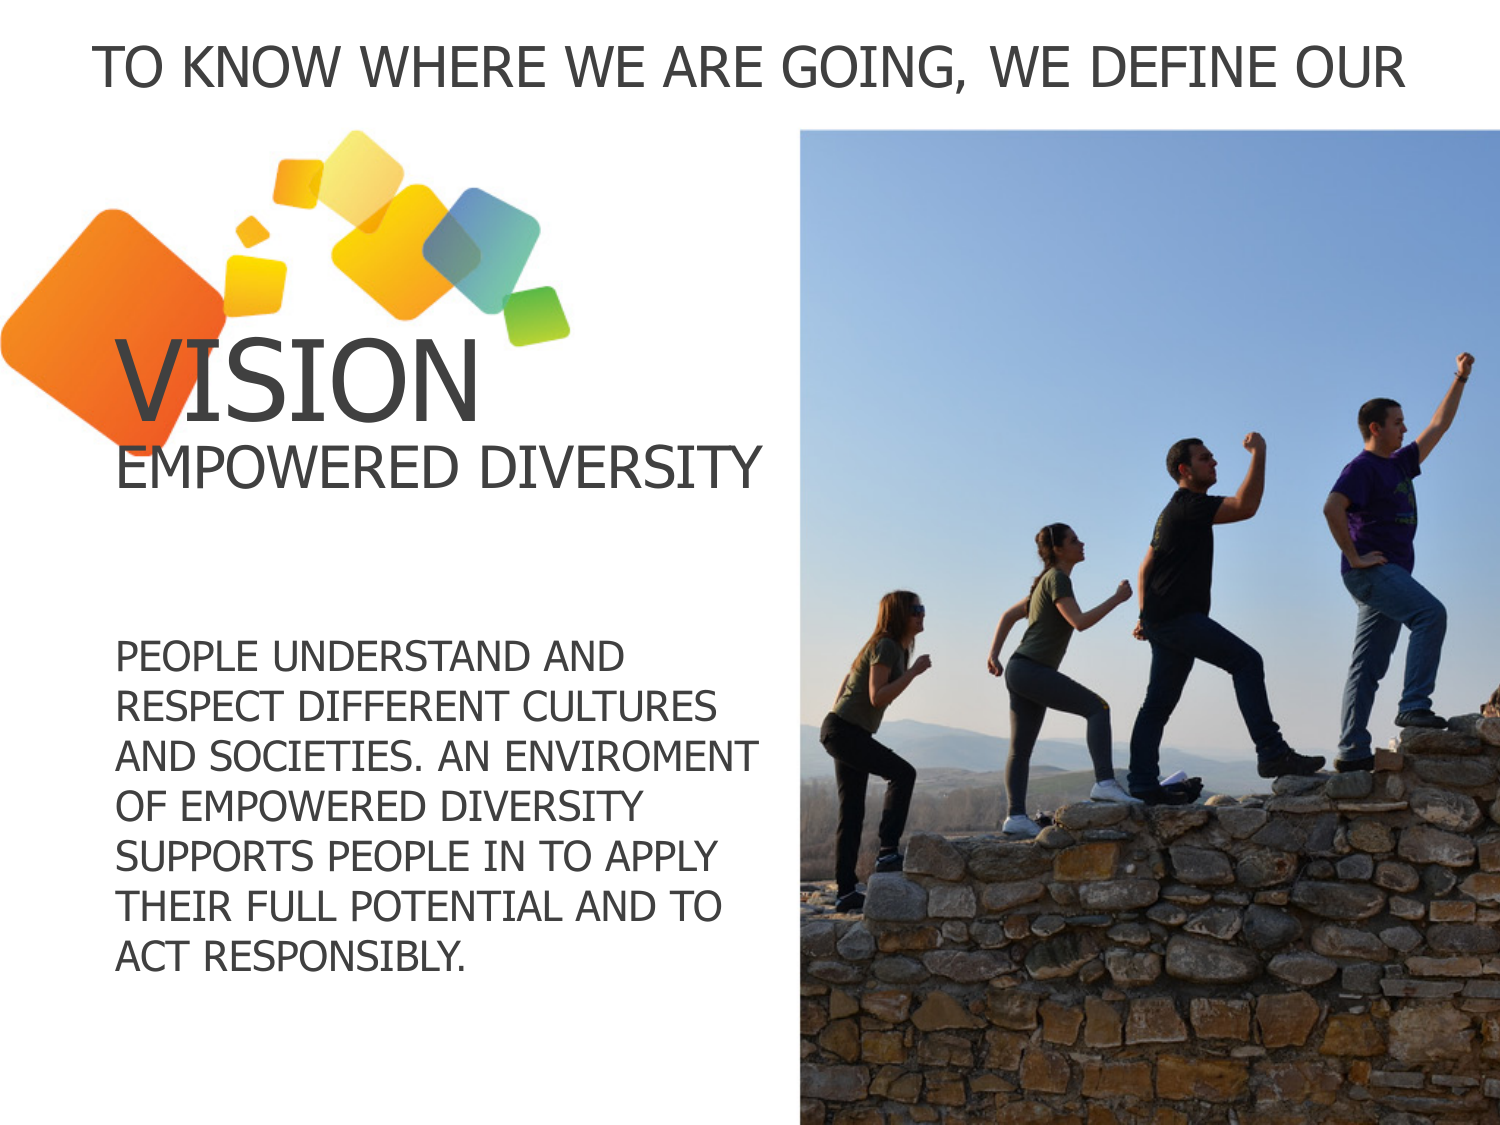

# TO KNOW WHERE WE ARE GOING, WE DEFINE OUR
VISION
EMPOWERED DIVERSITY
PEOPLE UNDERSTAND AND RESPECT DIFFERENT CULTURES AND SOCIETIES. AN ENVIROMENT OF EMPOWERED DIVERSITY SUPPORTS PEOPLE IN TO APPLY THEIR FULL POTENTIAL AND TO ACT RESPONSIBLY.